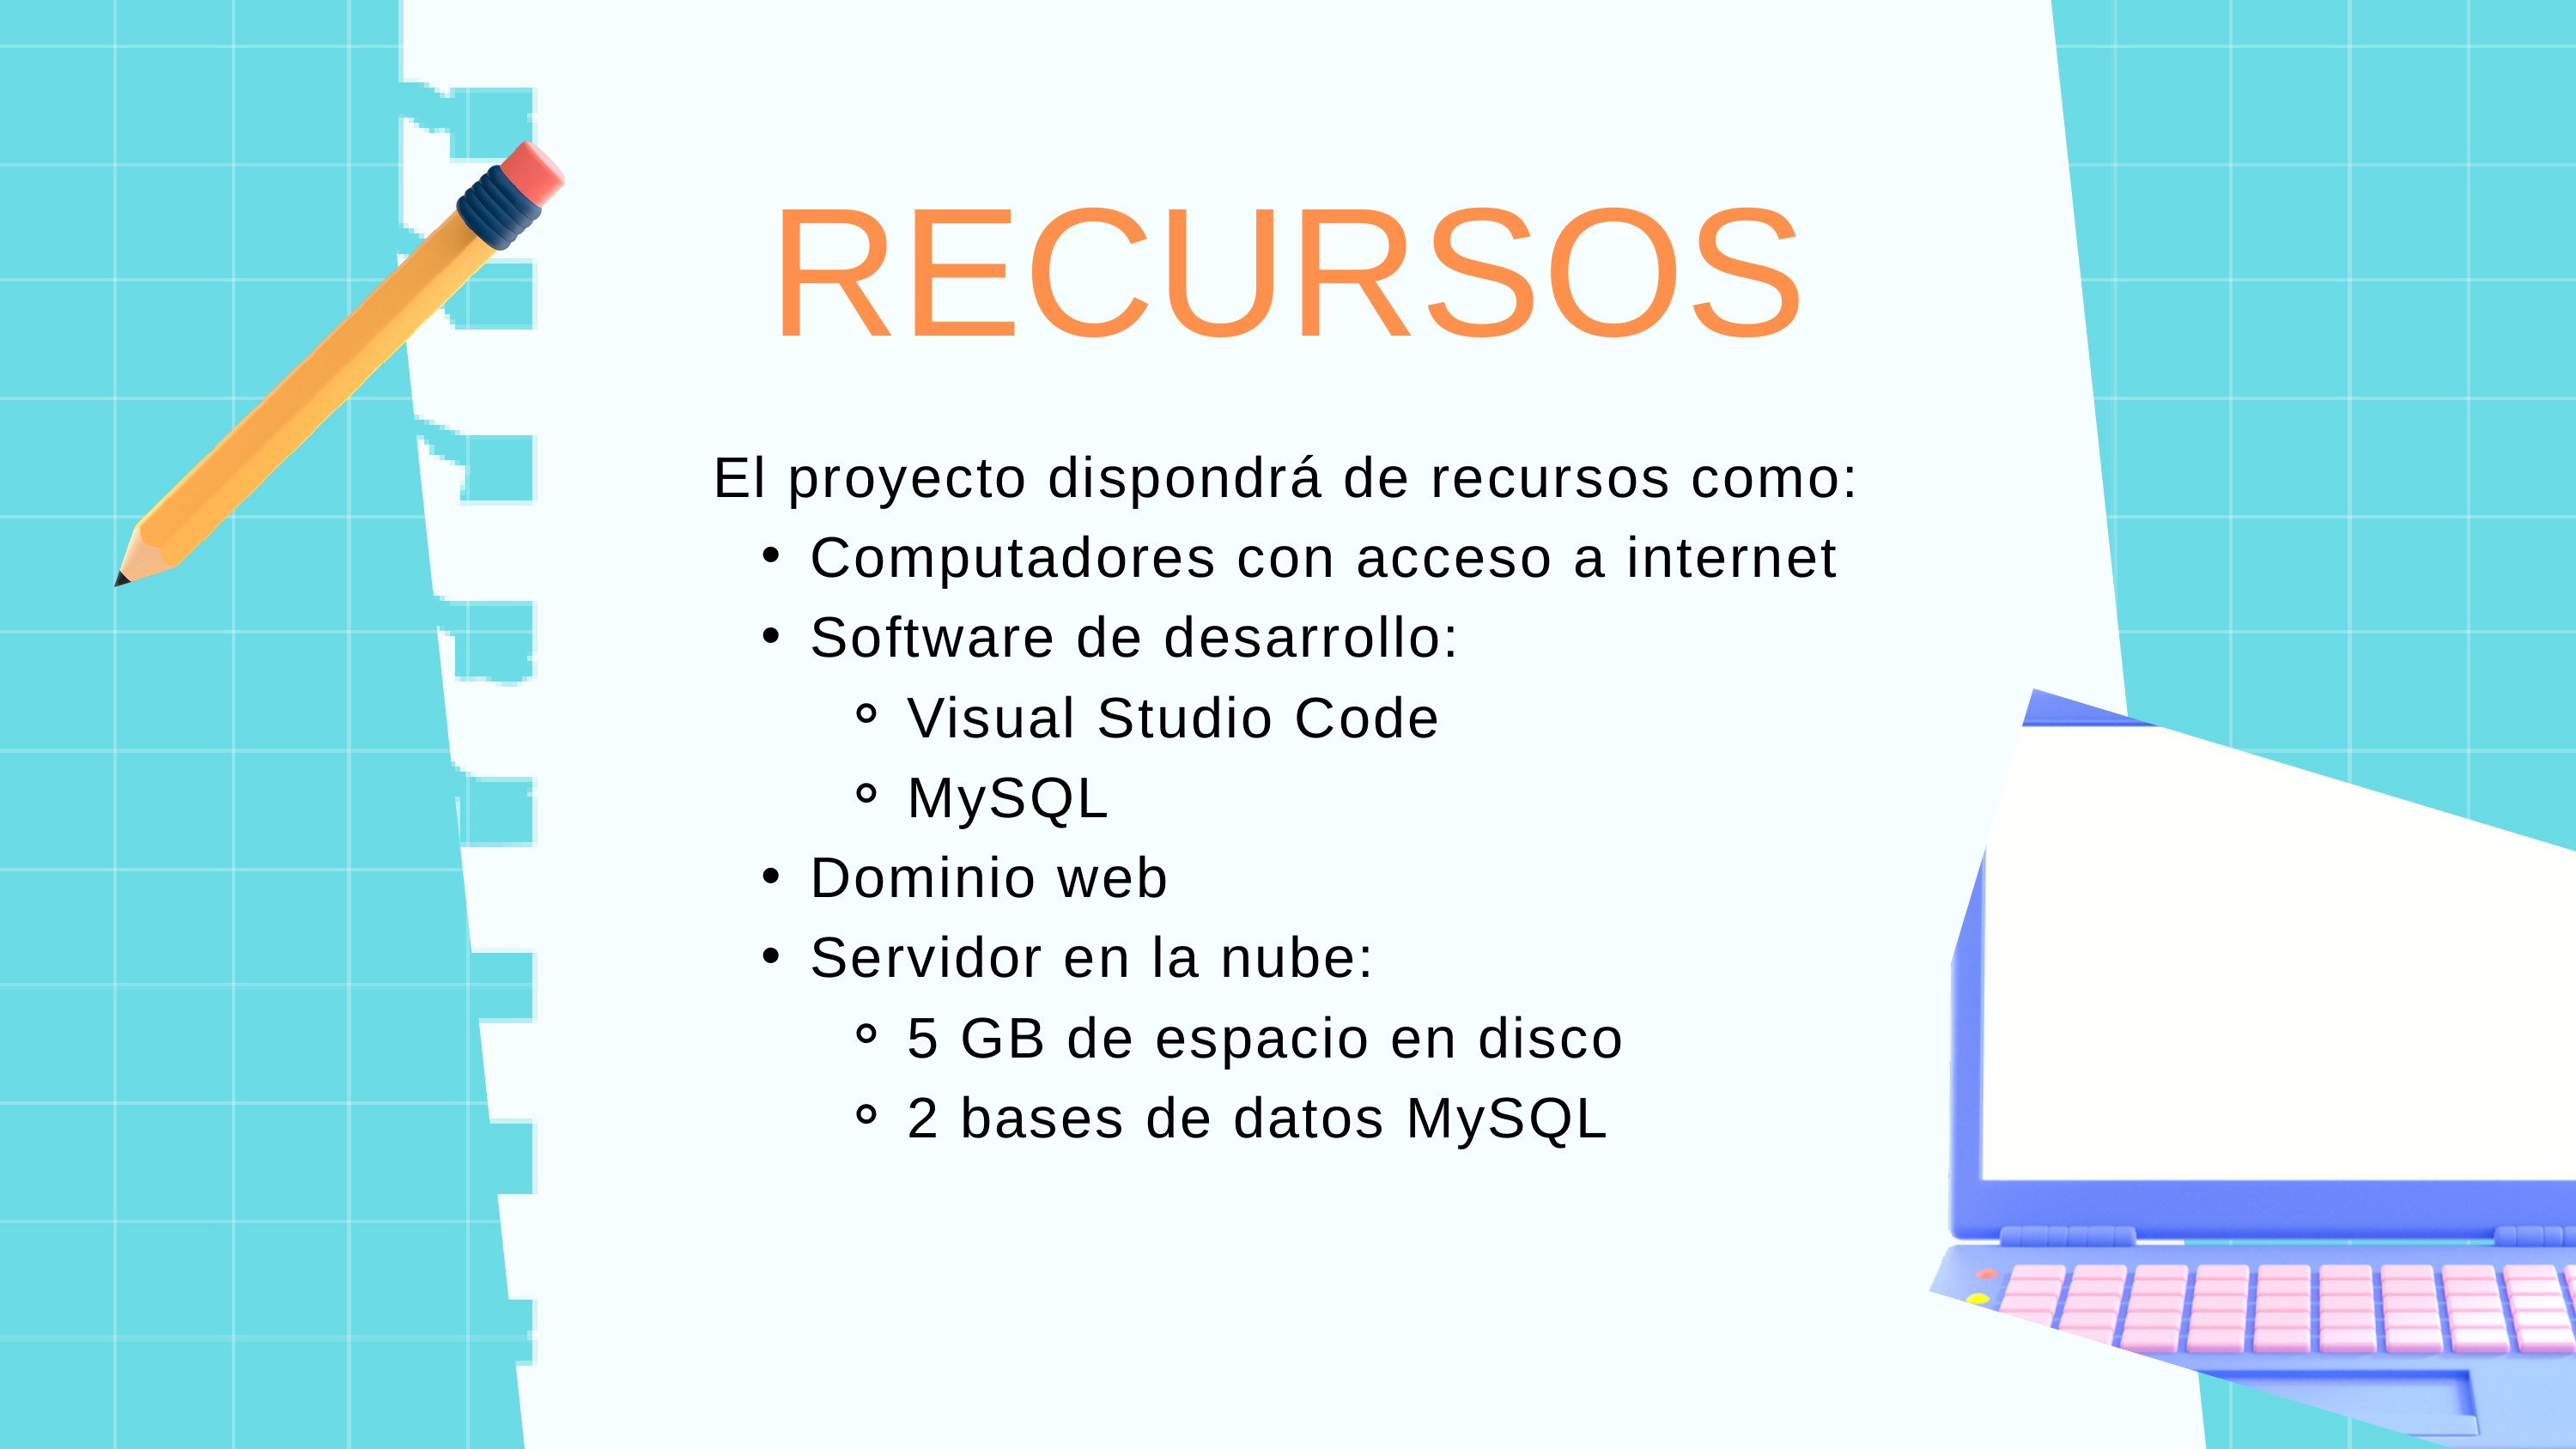

RECURSOS

El proyecto dispondrá de recursos como:
Computadores con acceso a internet
Software de desarrollo:
Visual Studio Code
MySQL
Dominio web
Servidor en la nube:
5 GB de espacio en disco
2 bases de datos MySQL